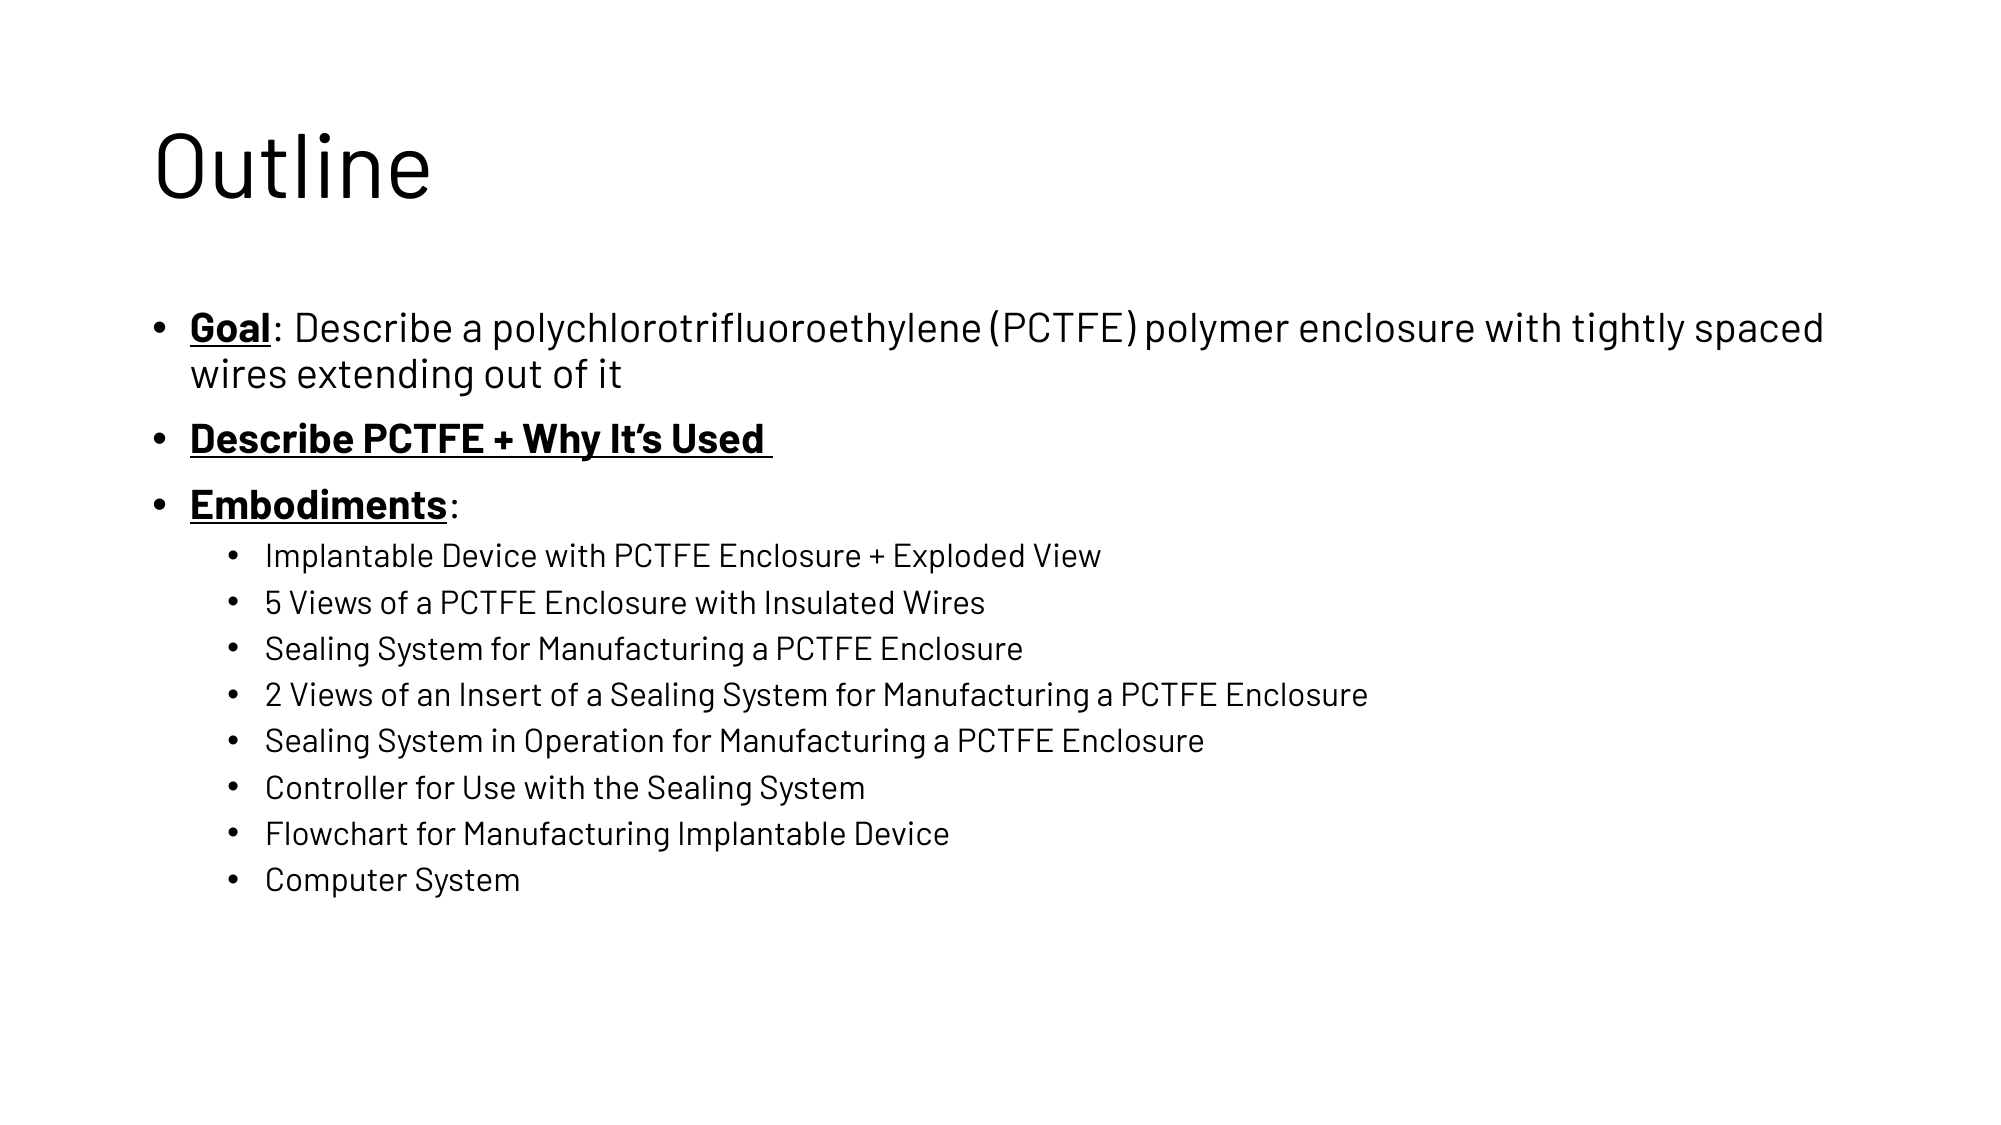

# Outline
Goal: Describe a polychlorotrifluoroethylene (PCTFE) polymer enclosure with tightly spaced wires extending out of it
Describe PCTFE + Why It’s Used
Embodiments:
Implantable Device with PCTFE Enclosure + Exploded View
5 Views of a PCTFE Enclosure with Insulated Wires
Sealing System for Manufacturing a PCTFE Enclosure
2 Views of an Insert of a Sealing System for Manufacturing a PCTFE Enclosure
Sealing System in Operation for Manufacturing a PCTFE Enclosure
Controller for Use with the Sealing System
Flowchart for Manufacturing Implantable Device
Computer System